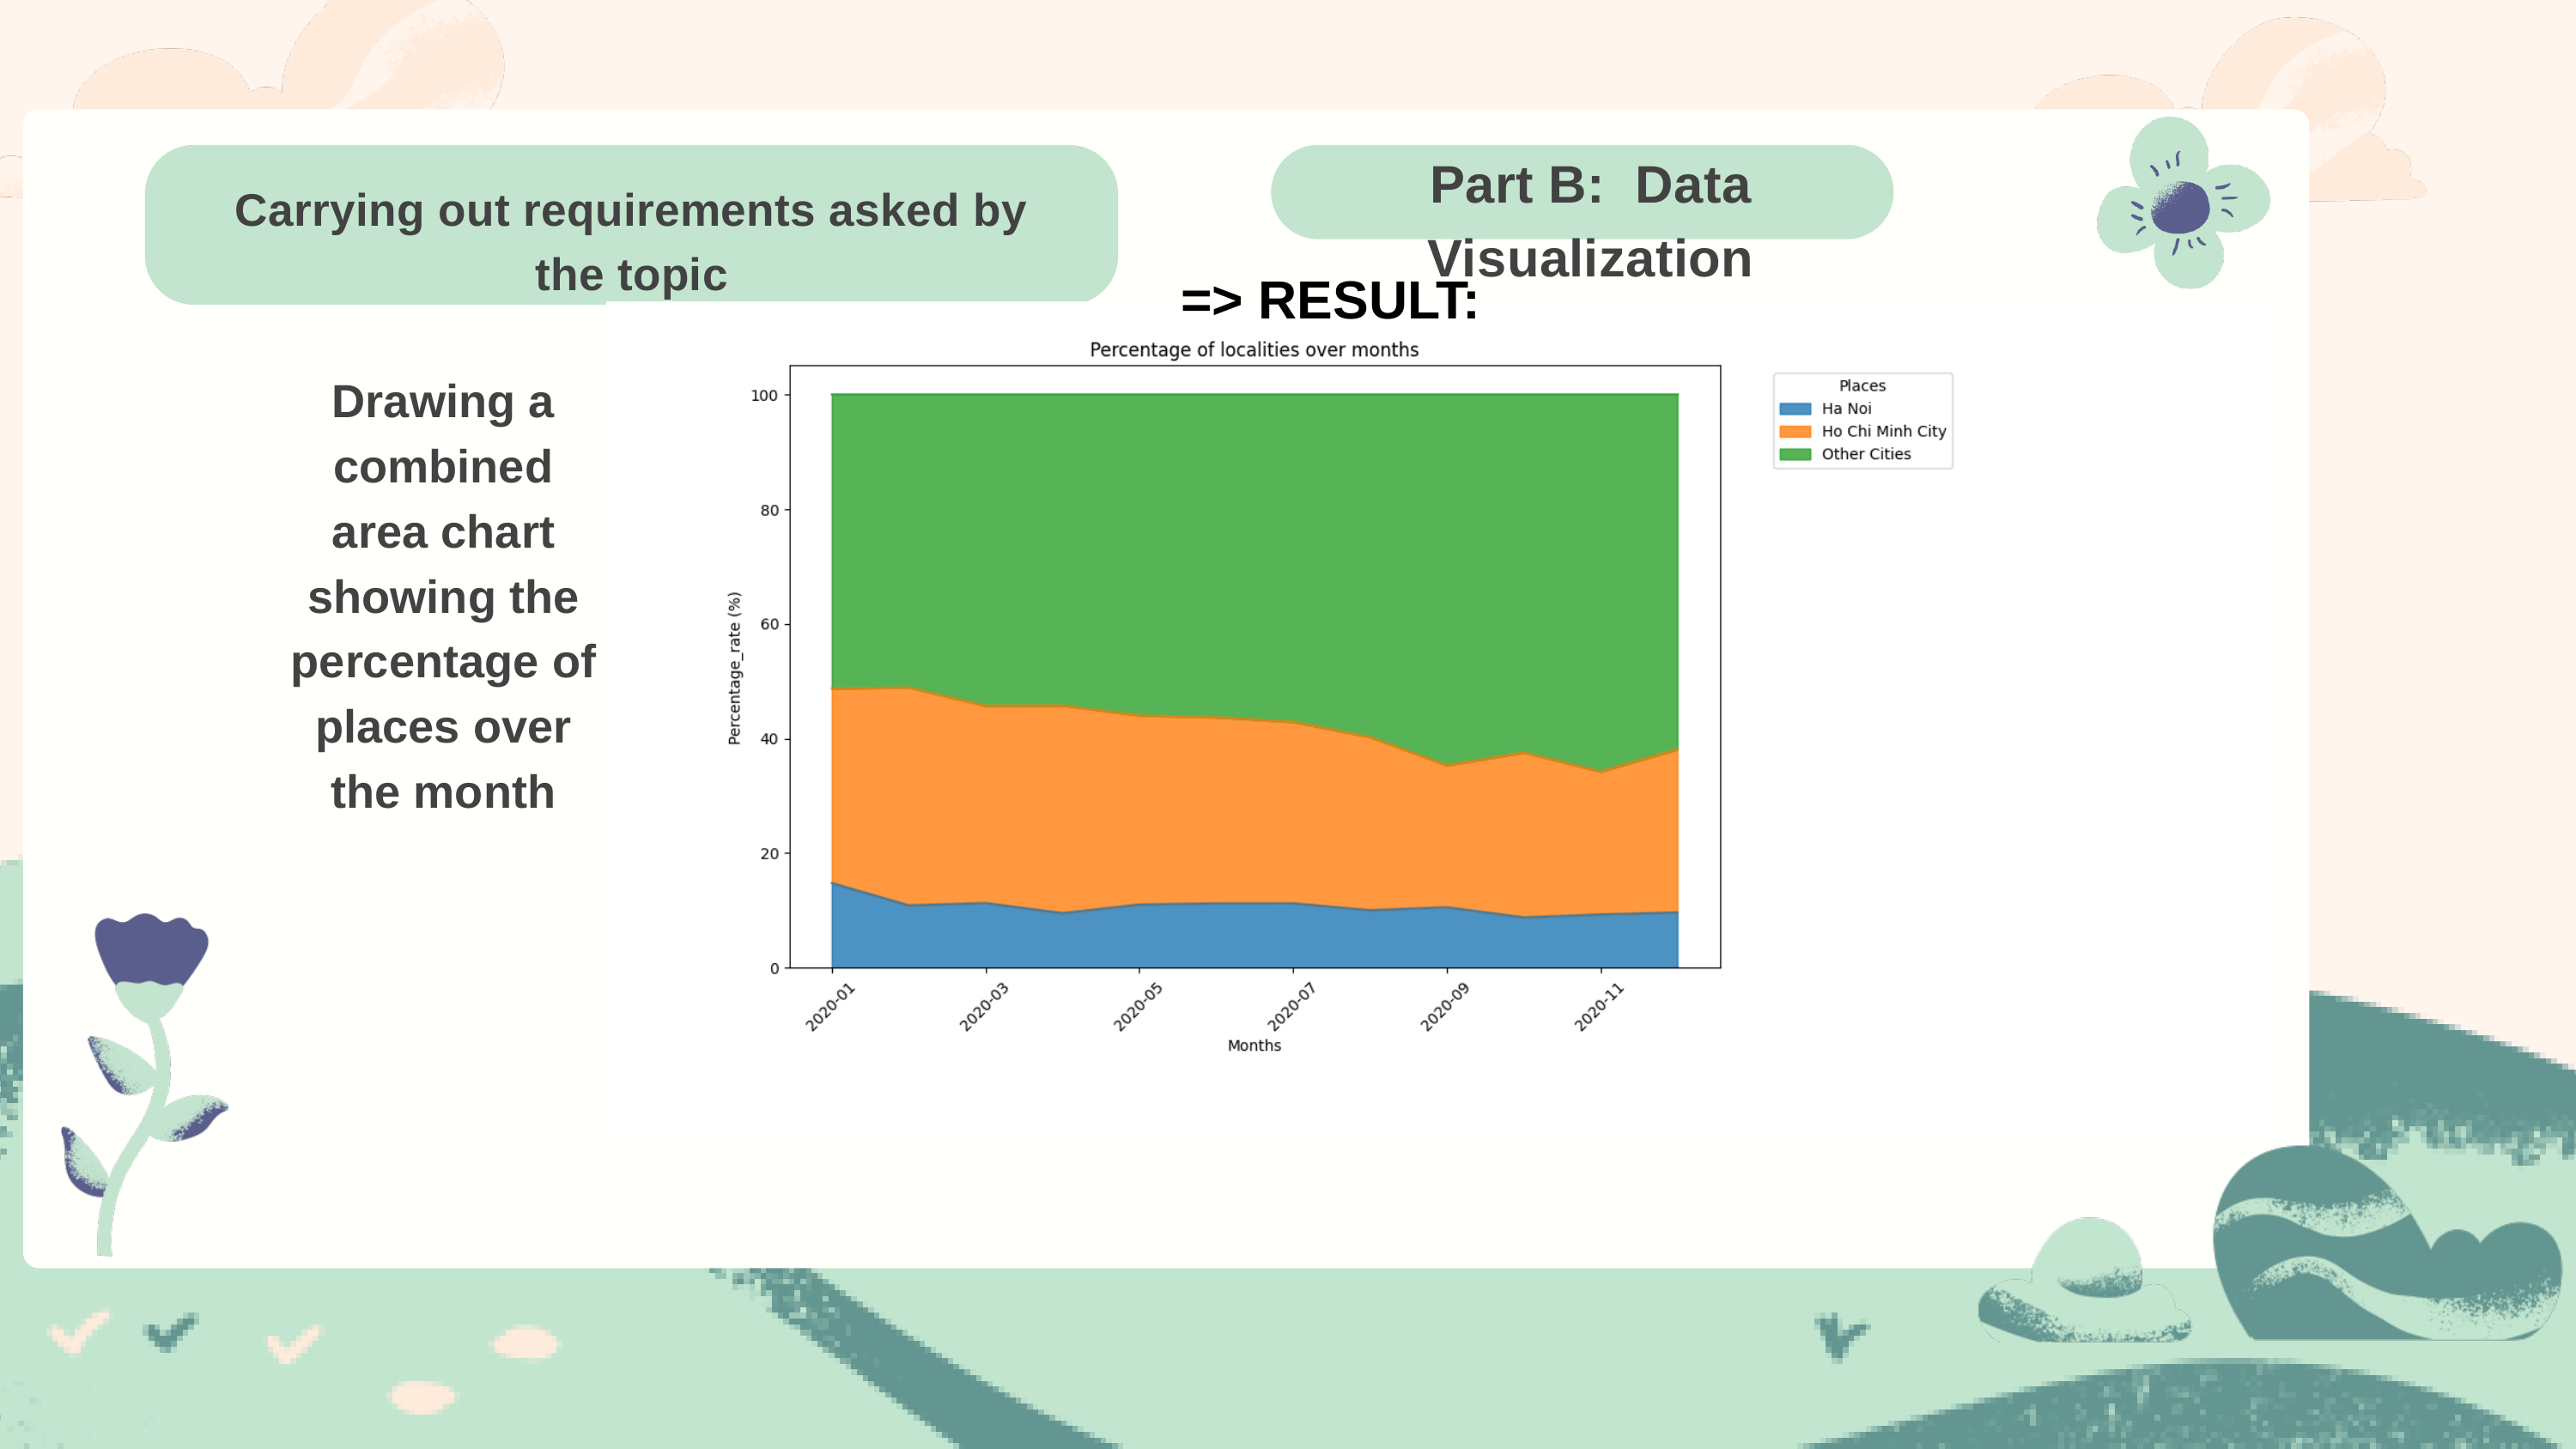

s

Part B:  Data Visualization

Carrying out requirements asked by the topic
=> RESULT:

Drawing a combined area chart showing the percentage of places over the month